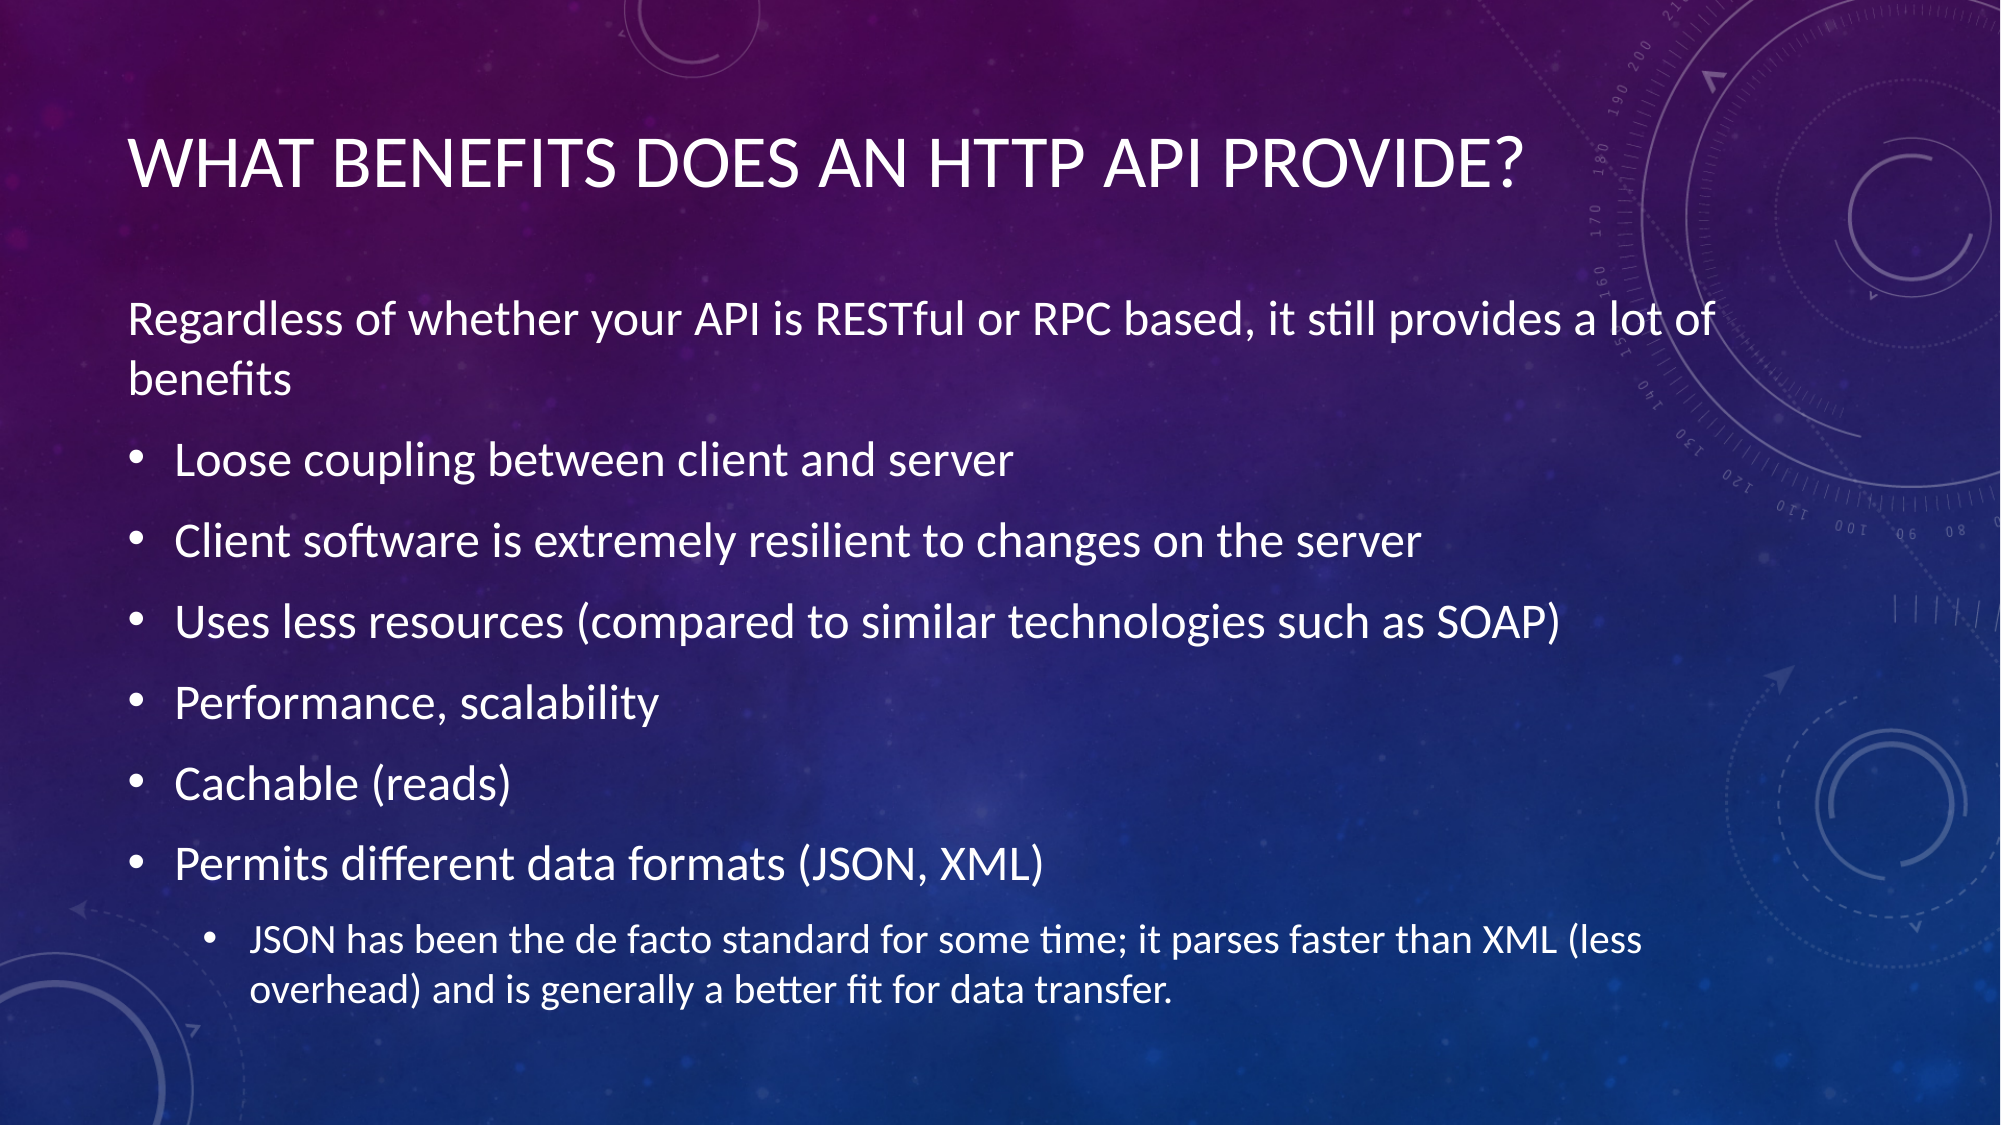

# What benefits does an http api provide?
Regardless of whether your API is RESTful or RPC based, it still provides a lot of benefits
Loose coupling between client and server
Client software is extremely resilient to changes on the server
Uses less resources (compared to similar technologies such as SOAP)
Performance, scalability
Cachable (reads)
Permits different data formats (JSON, XML)
JSON has been the de facto standard for some time; it parses faster than XML (less overhead) and is generally a better fit for data transfer.